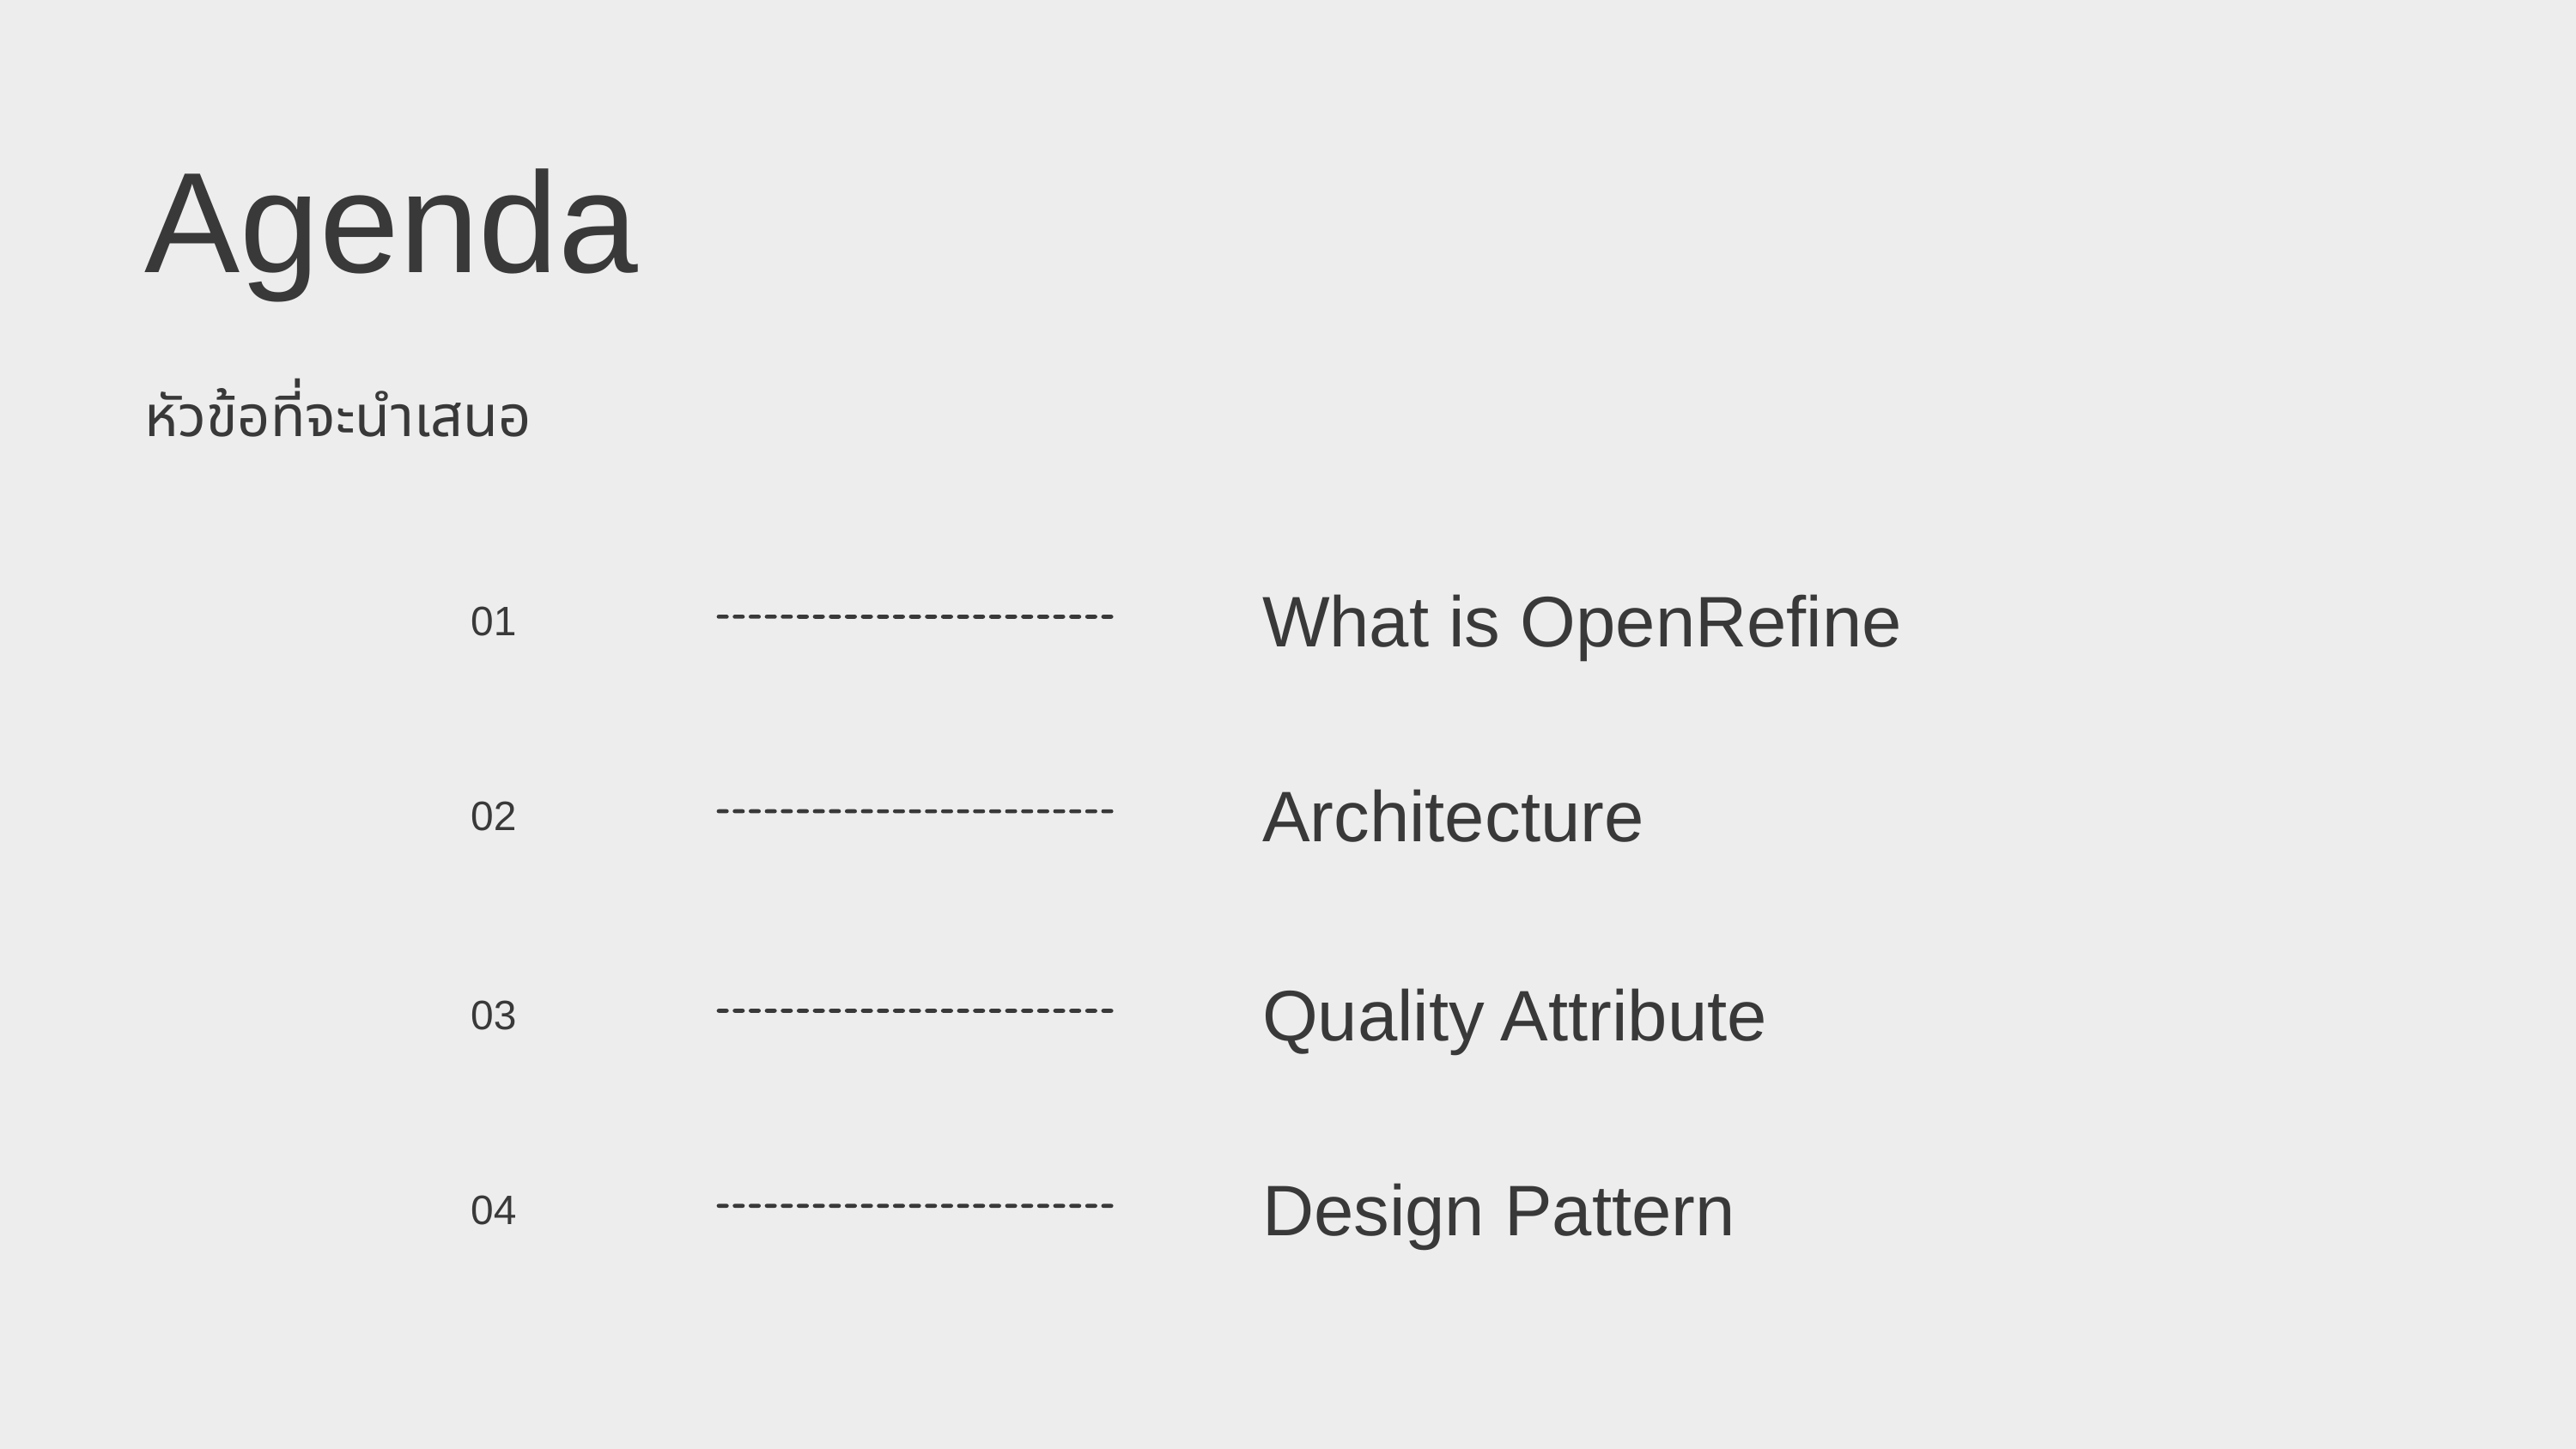

Agenda
หัวข้อที่จะนำเสนอ
What is OpenRefine
01

Architecture
02

Quality Attribute
03

Design Pattern
04